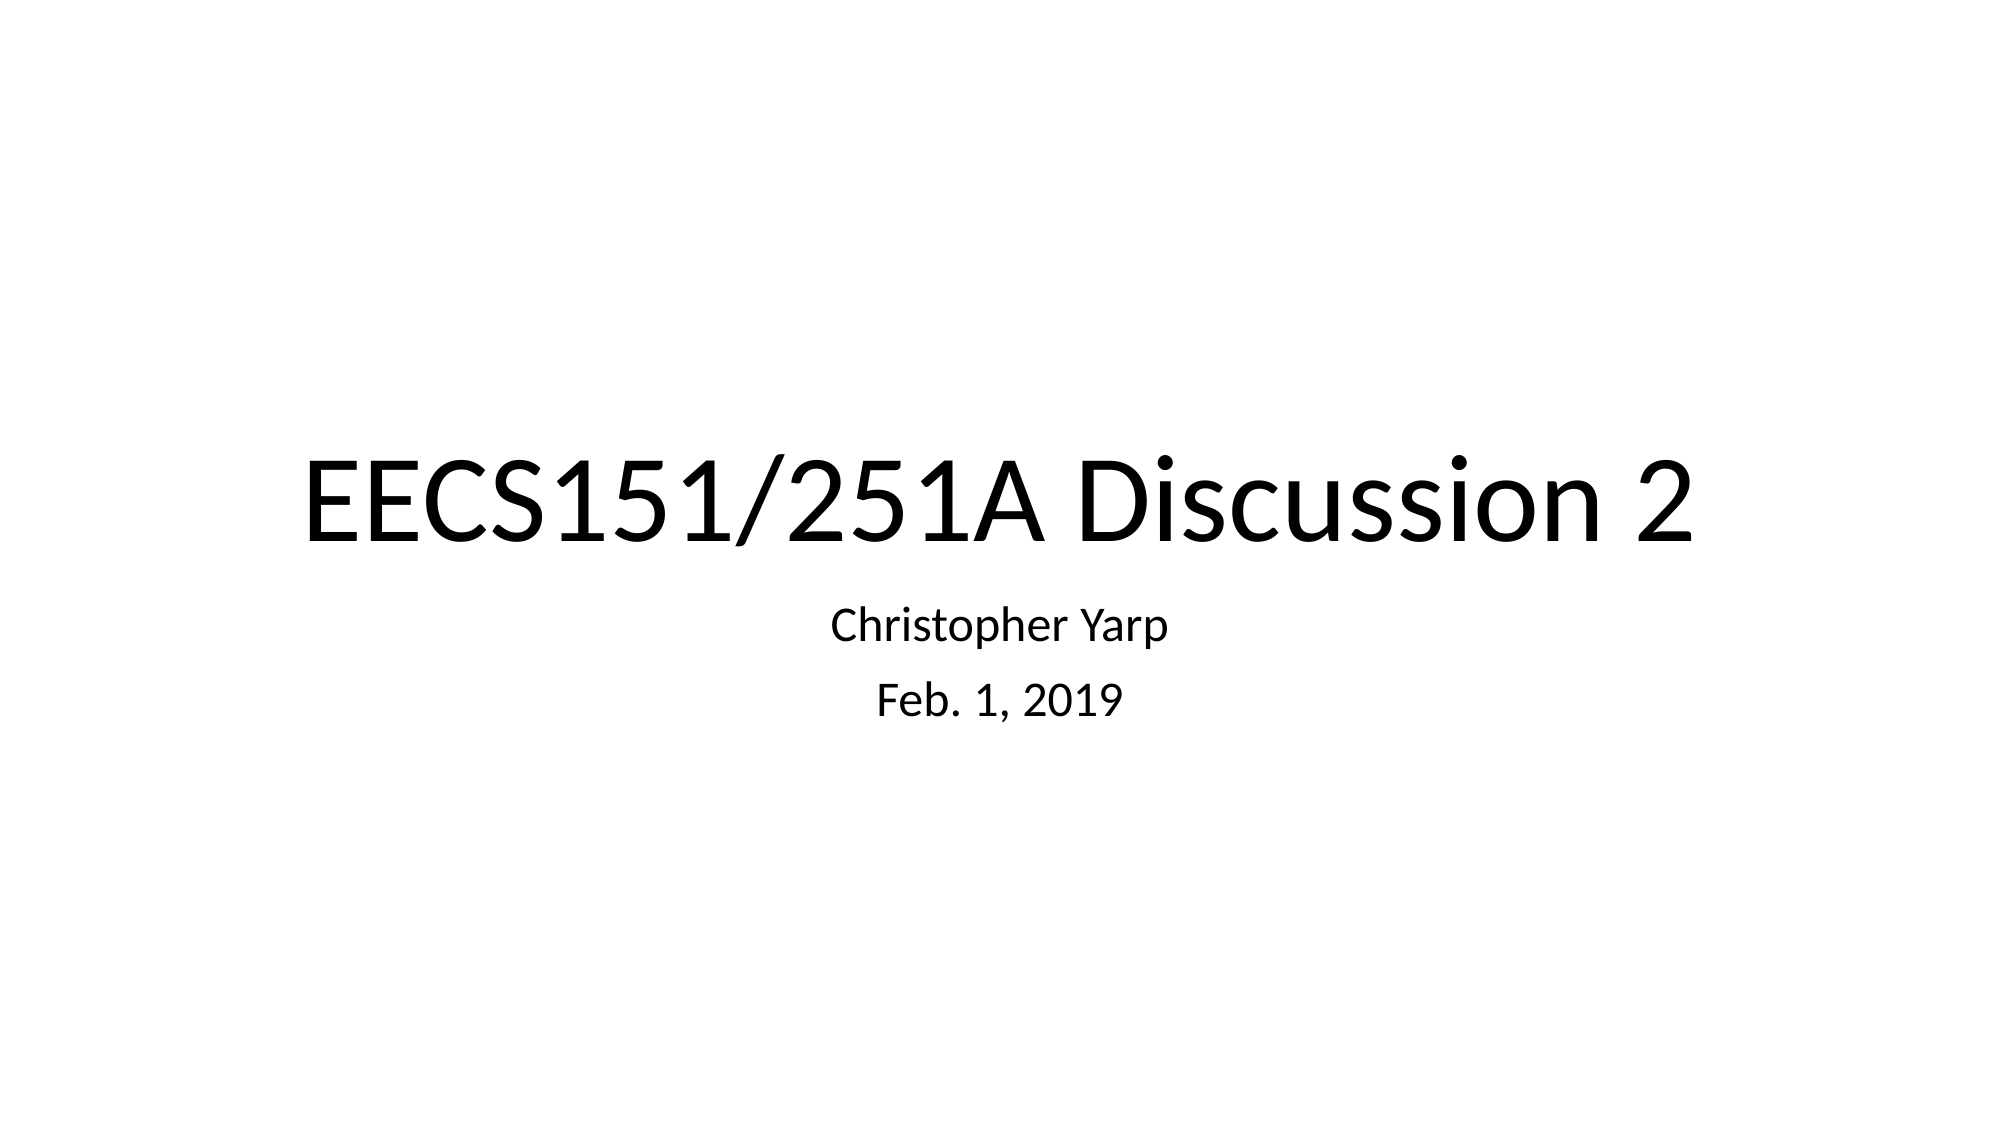

# EECS151/251A Discussion 2
Christopher Yarp
Feb. 1, 2019